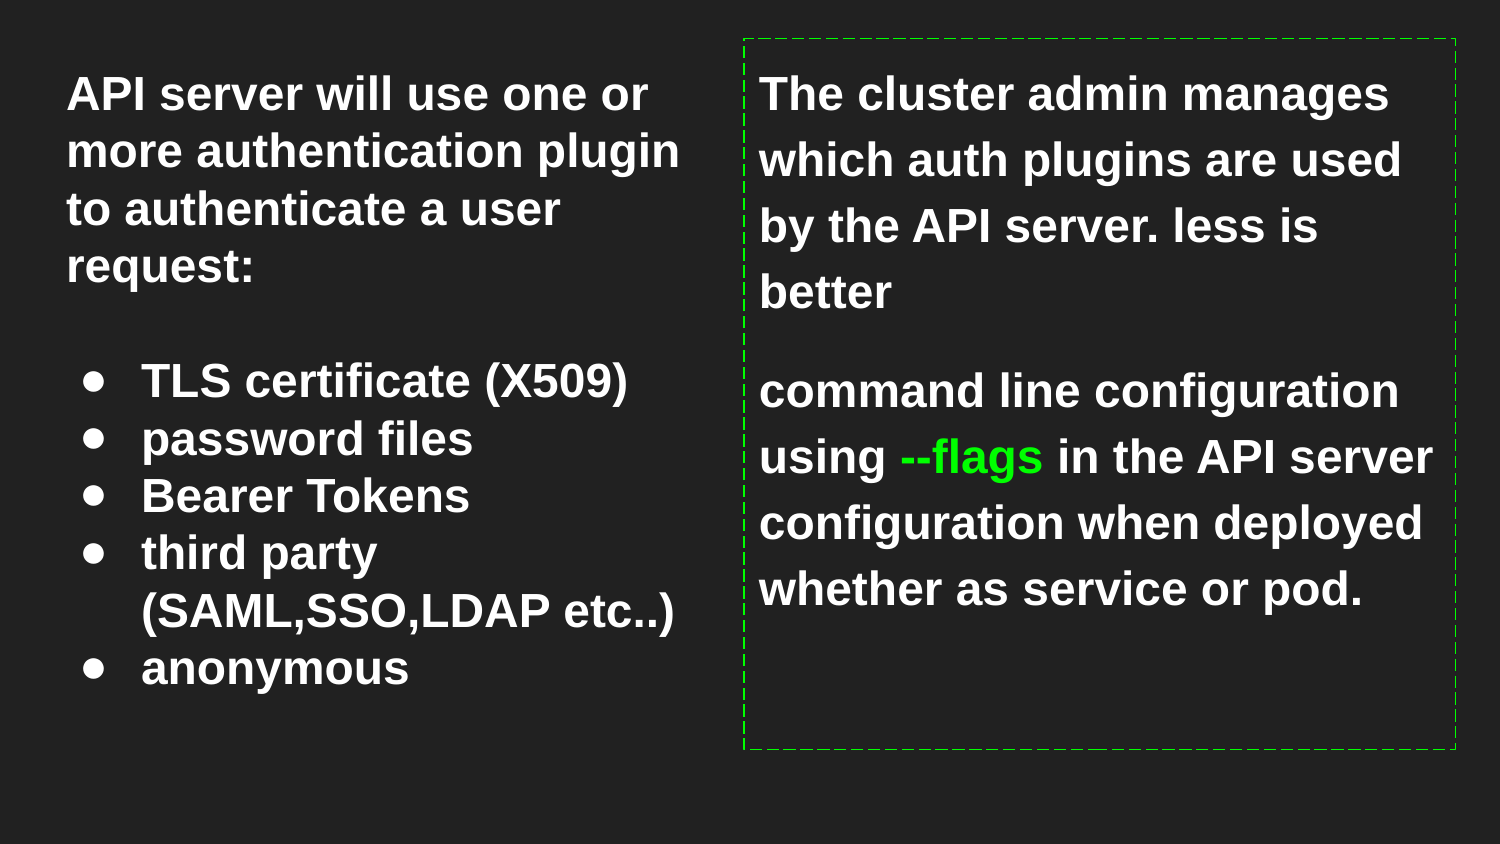

The cluster admin manages which auth plugins are used by the API server. less is better
command line configuration using --flags in the API server configuration when deployed whether as service or pod.

API server will use one or more authentication plugin to authenticate a user request:

TLS certificate (X509)
password files
Bearer Tokens
third party　(SAML,SSO,LDAP etc..)
anonymous